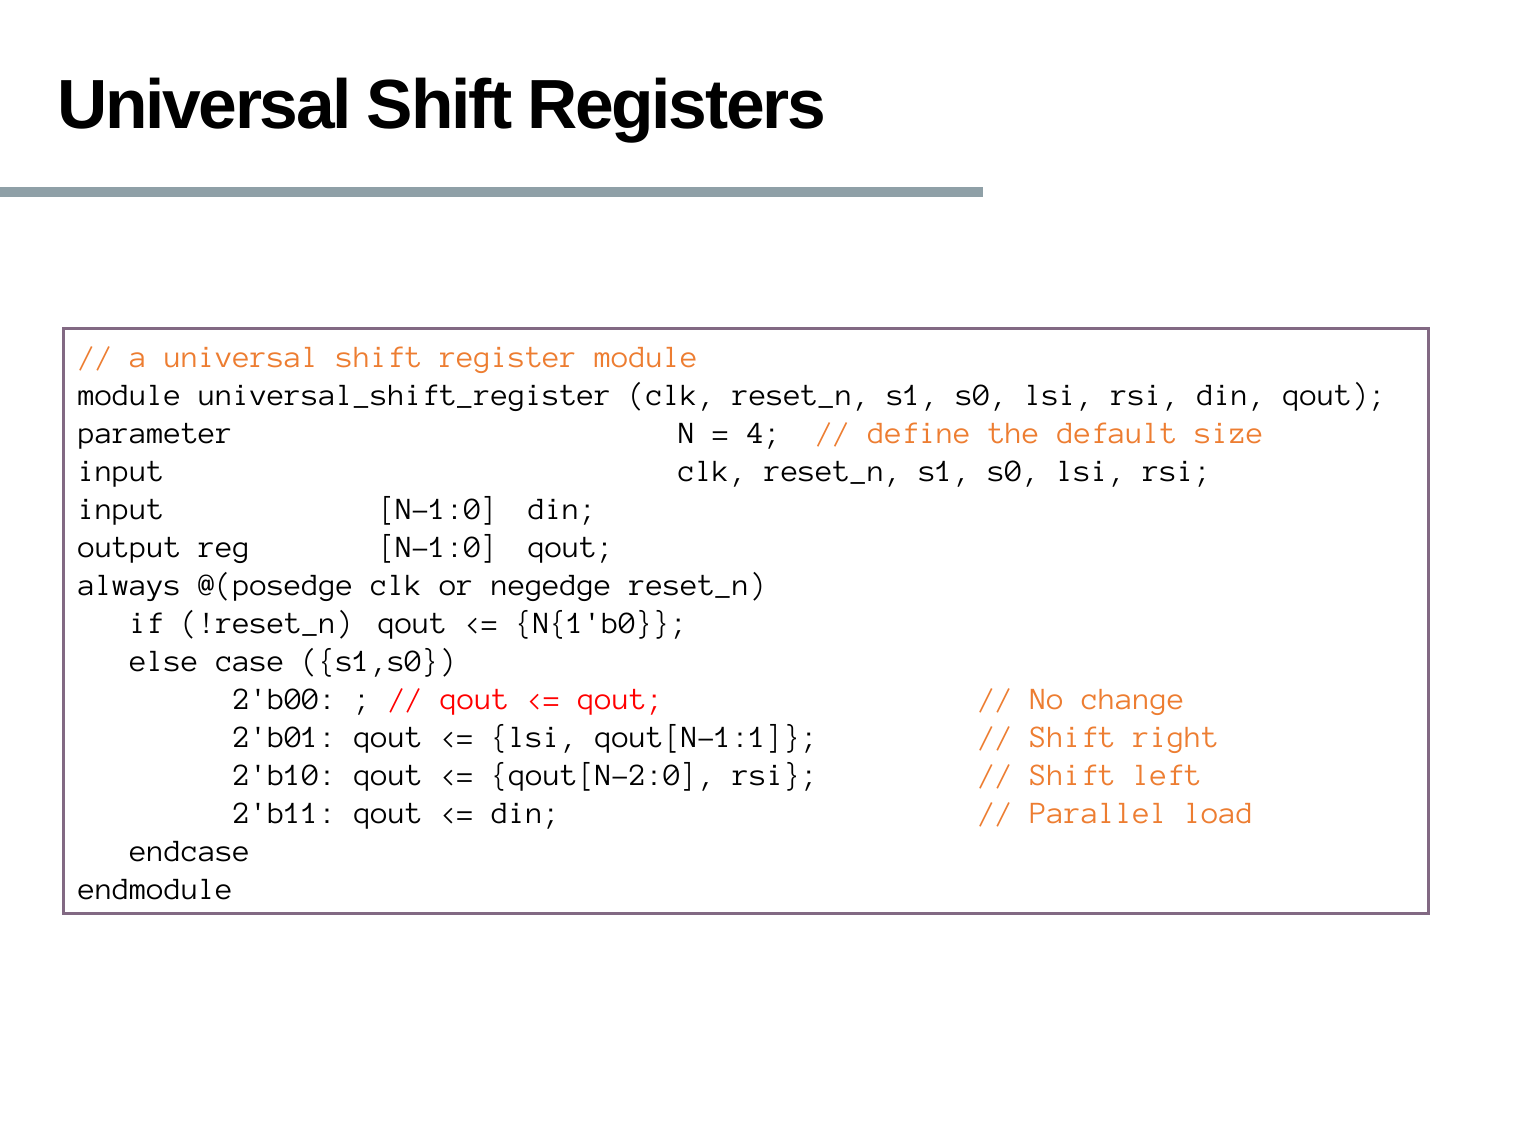

# Universal Shift Registers
// a universal shift register module
module universal_shift_register (clk, reset_n, s1, s0, lsi, rsi, din, qout);
parameter 			N = 4;  // define the default size
input 				clk, reset_n, s1, s0, lsi, rsi;
input 		[N-1:0] 	din;
output reg 	[N-1:0] 	qout;
always @(posedge clk or negedge reset_n)
   if (!reset_n) 	qout <= {N{1'b0}};
   else case ({s1,s0})
         2'b00: ; // qout <= qout;               	// No change
         2'b01: qout <= {lsi, qout[N-1:1]};   	// Shift right
         2'b10: qout <= {qout[N-2:0], rsi};   	// Shift left
         2'b11: qout <= din;                       	// Parallel load
   endcase
endmodule